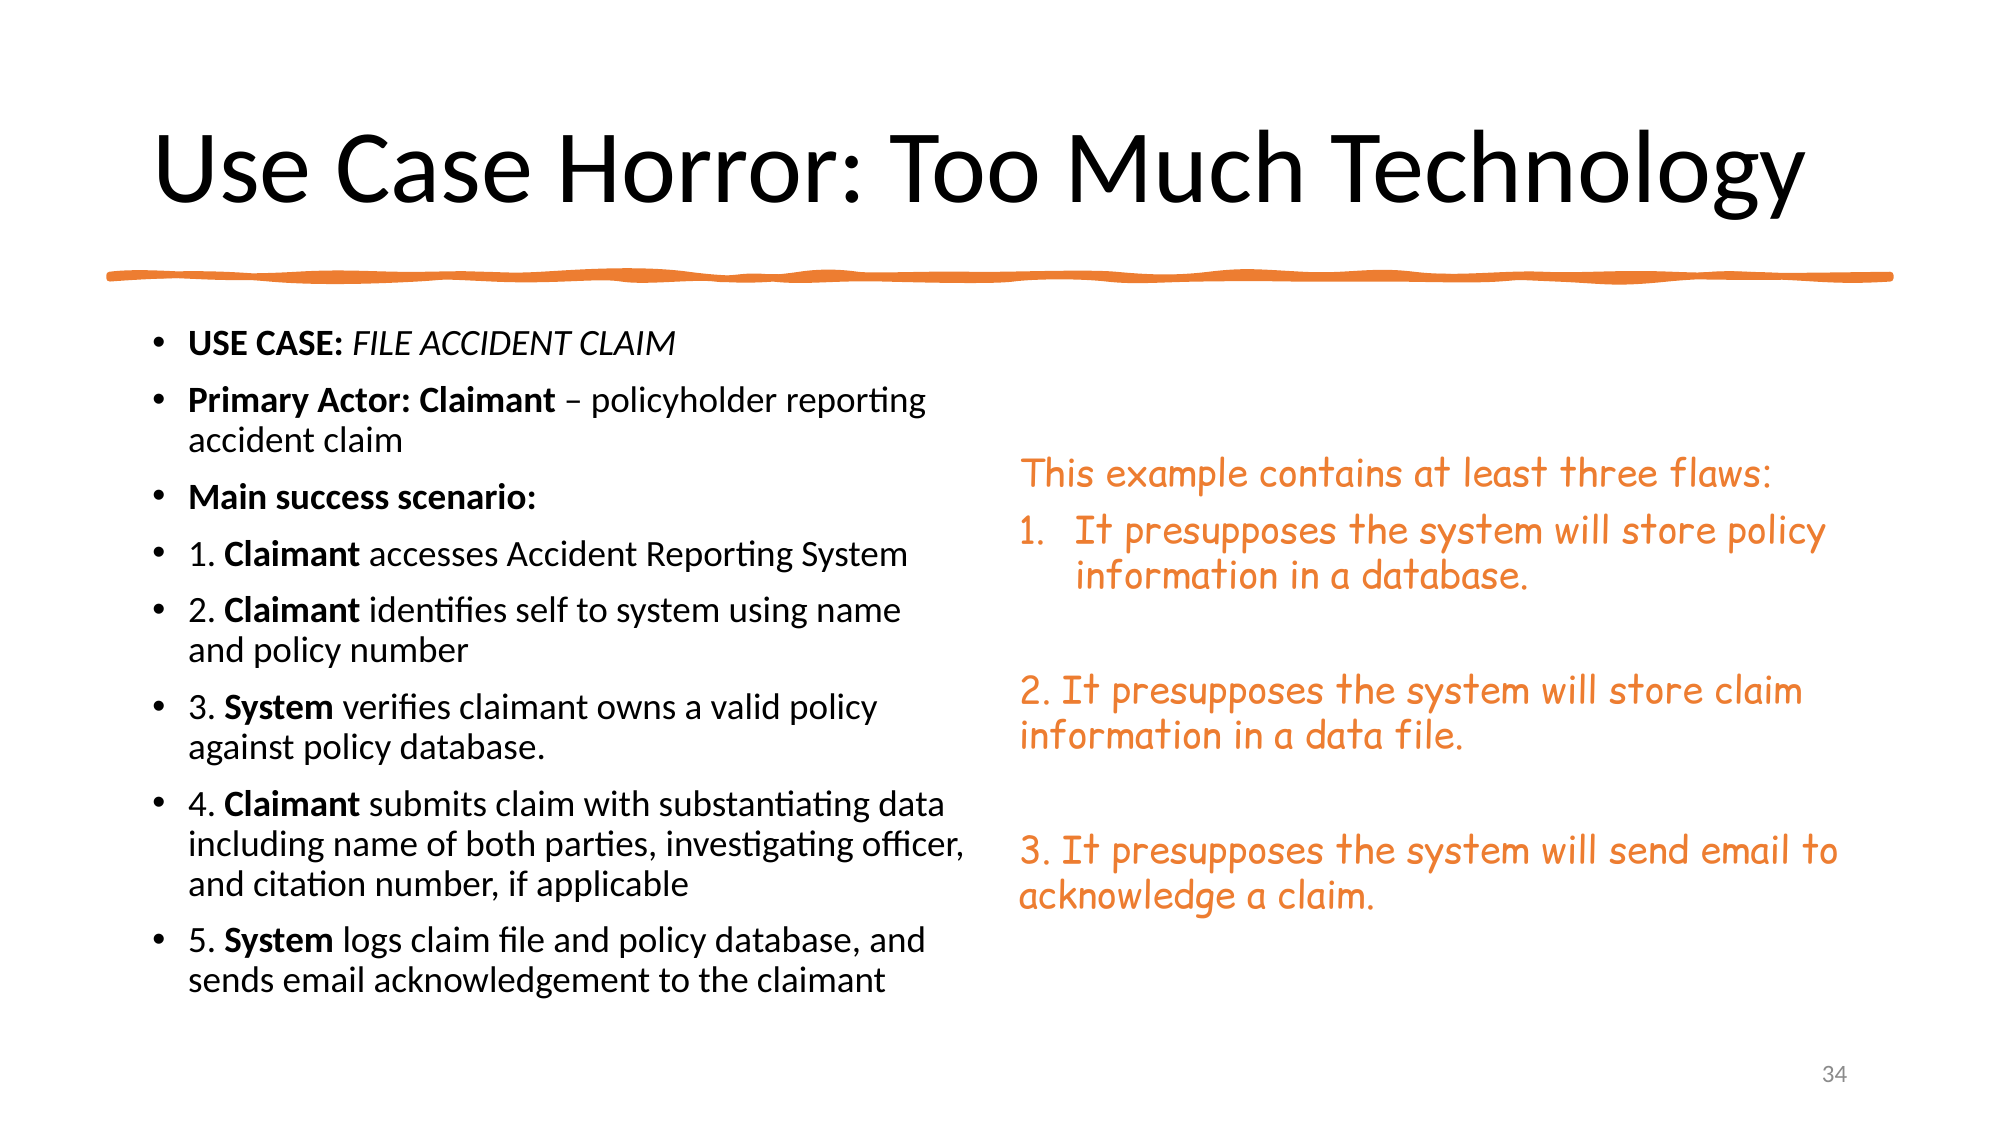

# Use Case Horror: Too Much Technology

USE CASE: FILE ACCIDENT CLAIM
Primary Actor: Claimant – policyholder reporting accident claim
Main success scenario:
1. Claimant accesses Accident Reporting System
2. Claimant identifies self to system using name and policy number
3. System verifies claimant owns a valid policy against policy database.
4. Claimant submits claim with substantiating data including name of both parties, investigating officer, and citation number, if applicable
5. System logs claim file and policy database, and sends email acknowledgement to the claimant
This example contains at least three flaws:
It presupposes the system will store policy information in a database.

2. It presupposes the system will store claim information in a data file.

3. It presupposes the system will send email to acknowledge a claim.
34